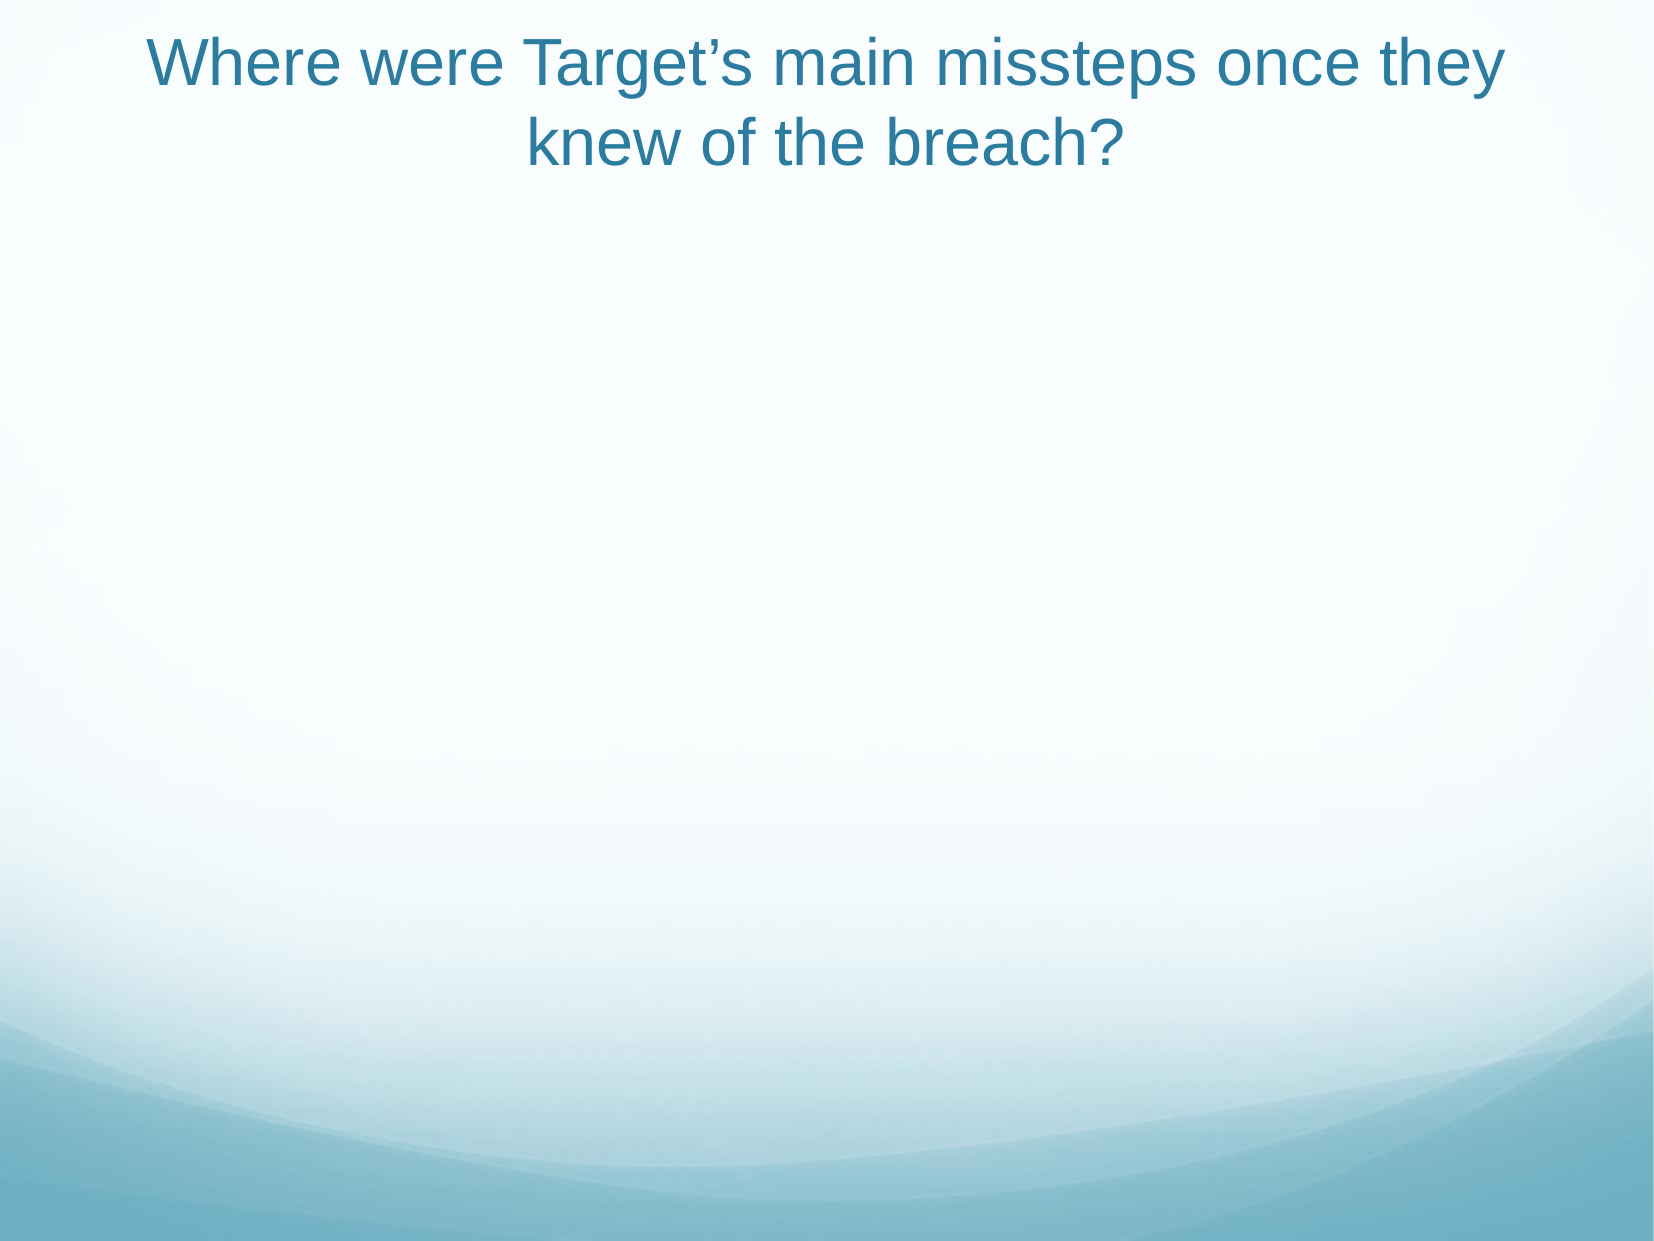

# Where were Target’s main missteps once they knew of the breach?